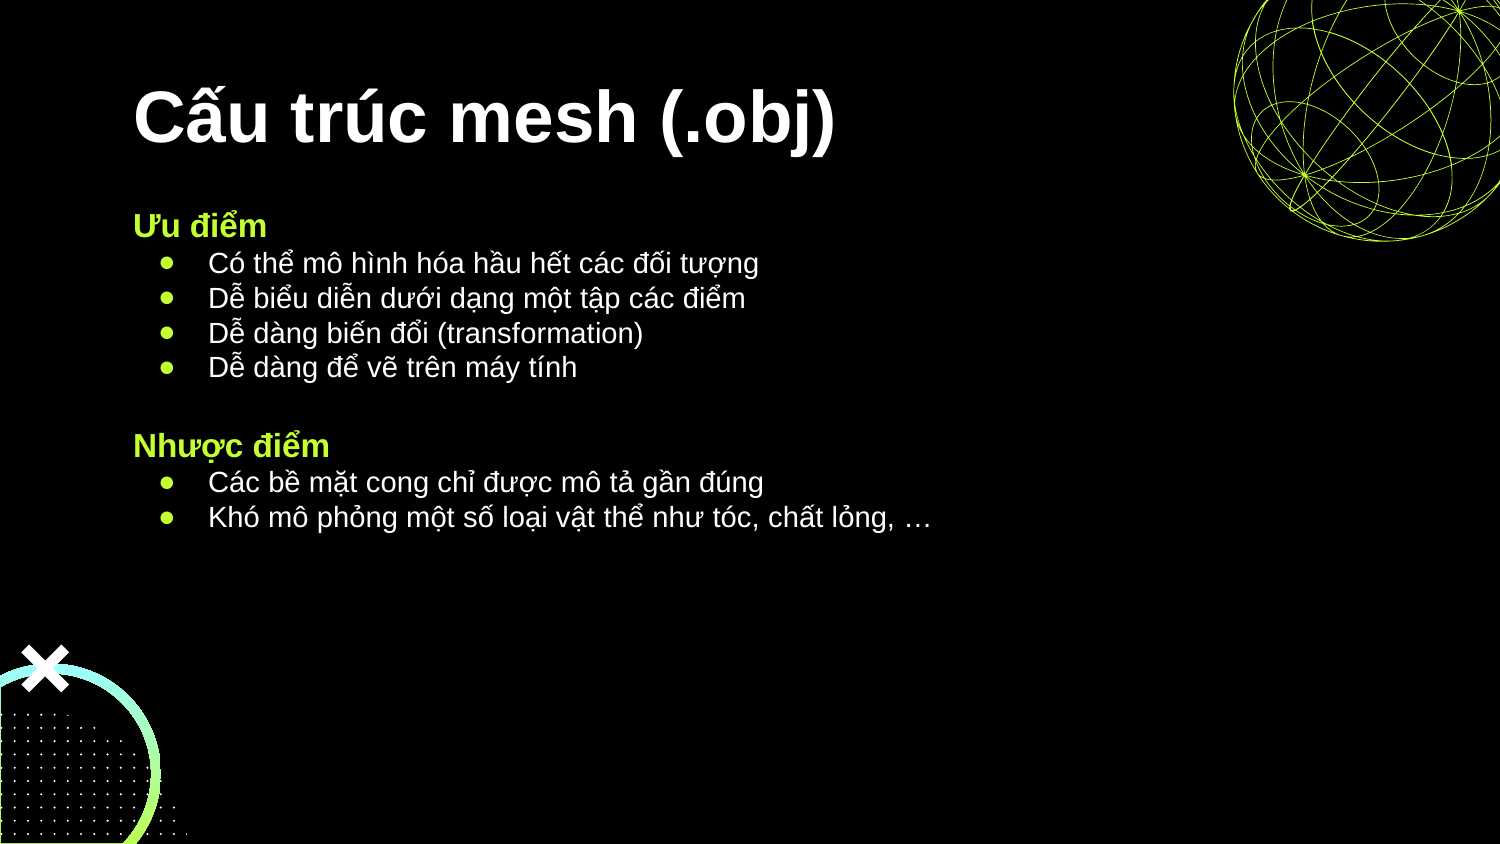

# Cấu trúc mesh (.obj)
Ưu điểm
Có thể mô hình hóa hầu hết các đối tượng
Dễ biểu diễn dưới dạng một tập các điểm
Dễ dàng biến đổi (transformation)
Dễ dàng để vẽ trên máy tính

Nhược điểm
Các bề mặt cong chỉ được mô tả gần đúng
Khó mô phỏng một số loại vật thể như tóc, chất lỏng, …